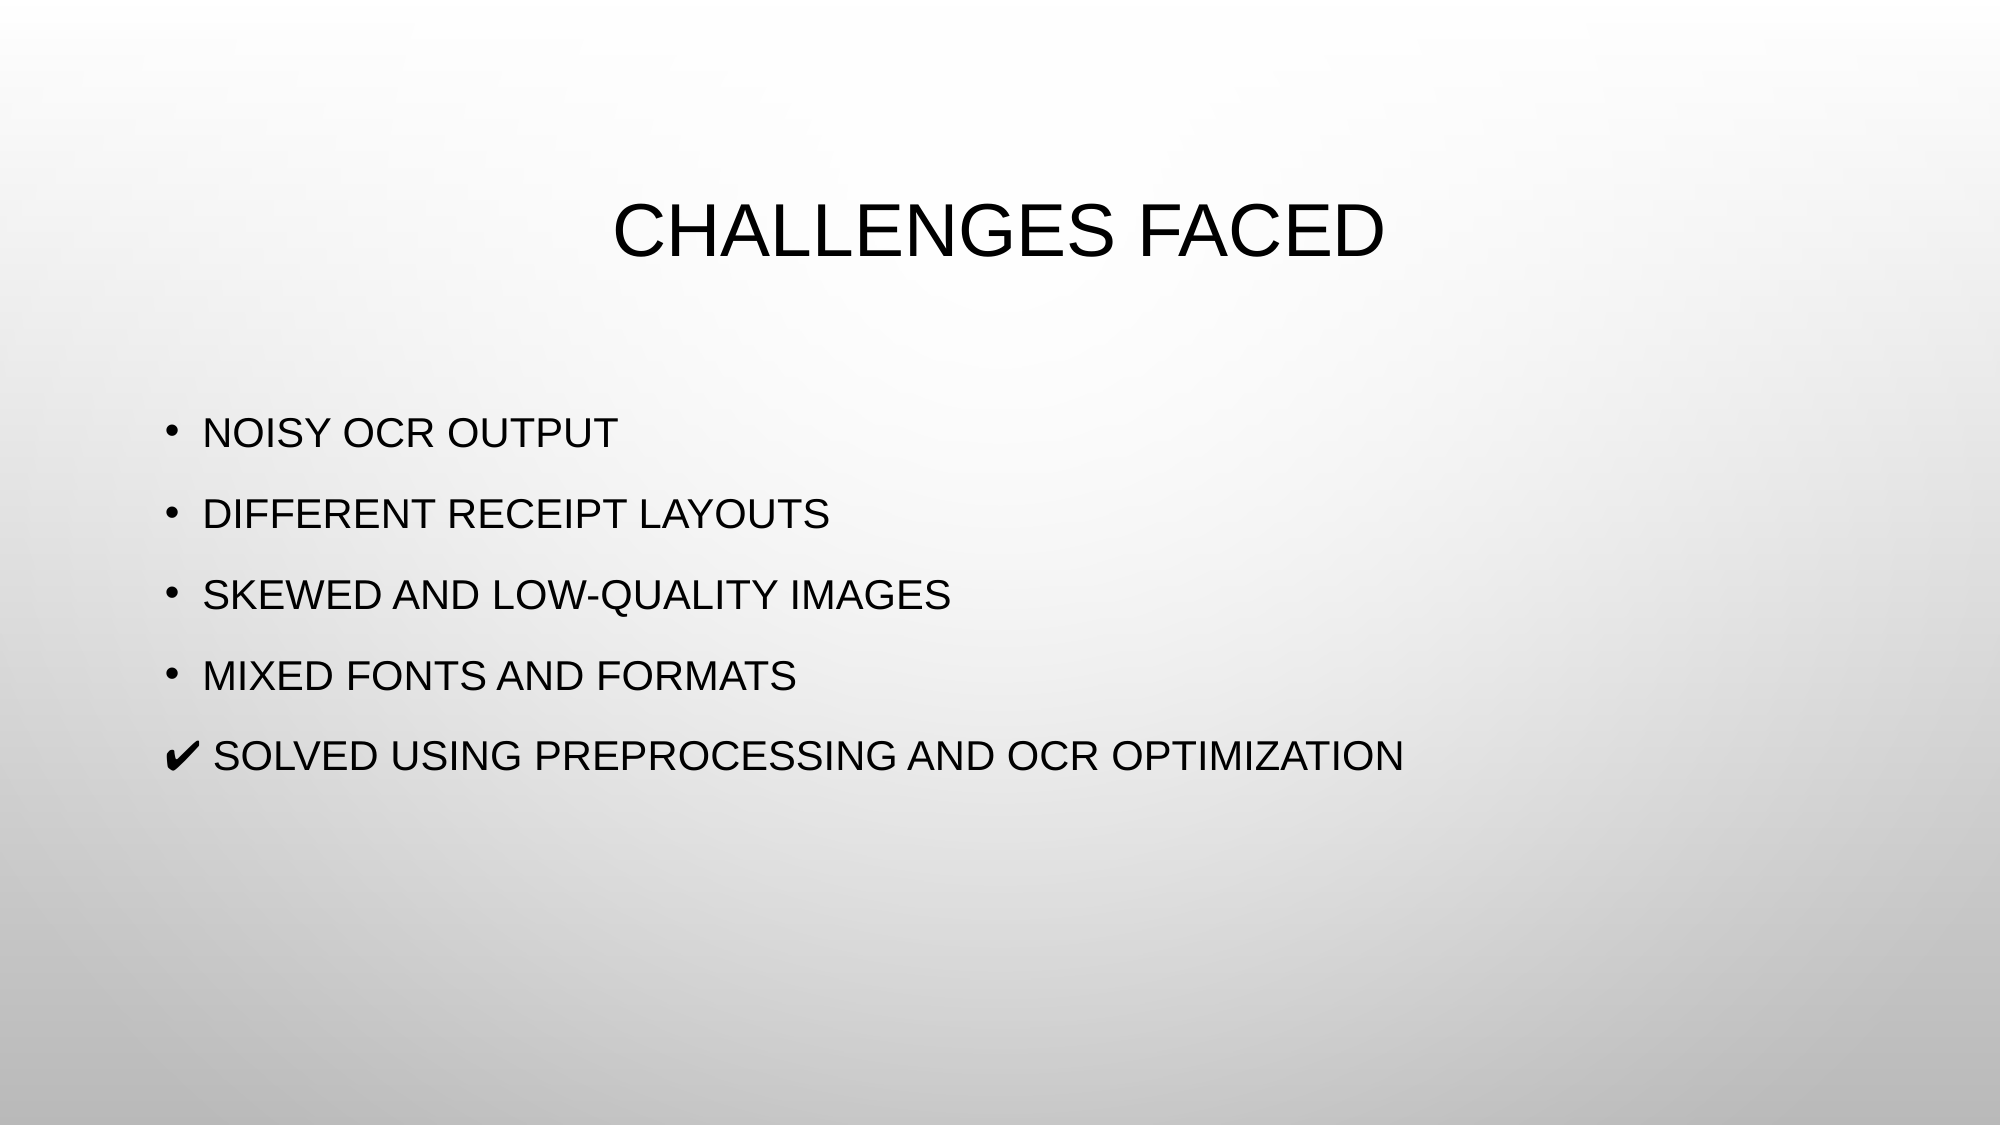

# Challenges Faced
Noisy OCR output
Different receipt layouts
Skewed and low-quality images
Mixed fonts and formats
✔ Solved using preprocessing and OCR optimization